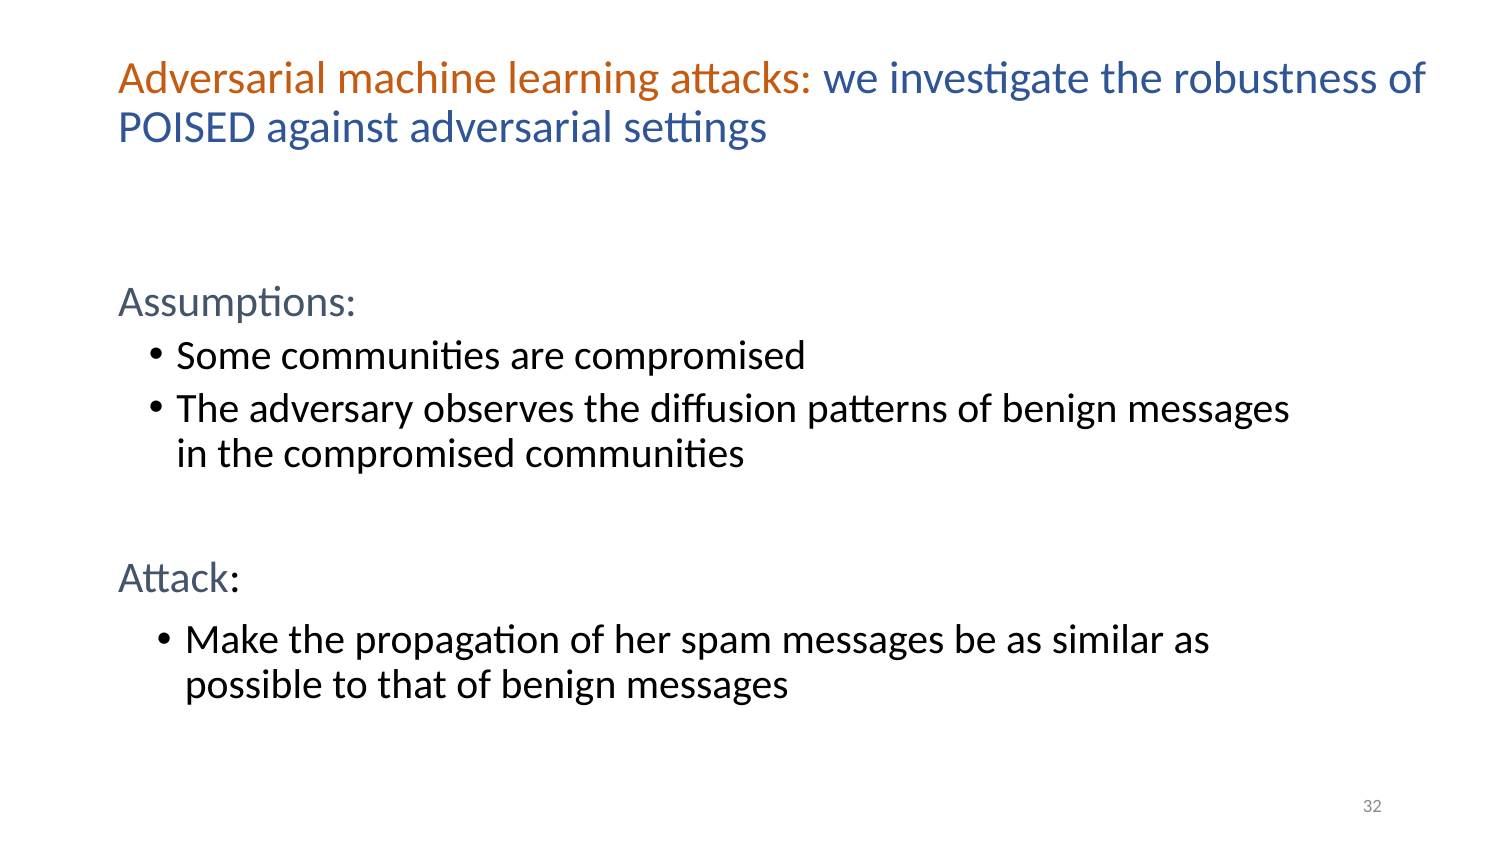

# Adversarial machine learning attacks: we investigate the robustness of POISED against adversarial settings

Assumptions:
Some communities are compromised
The adversary observes the diffusion patterns of benign messages in the compromised communities

Attack:
Make the propagation of her spam messages be as similar as possible to that of benign messages

32